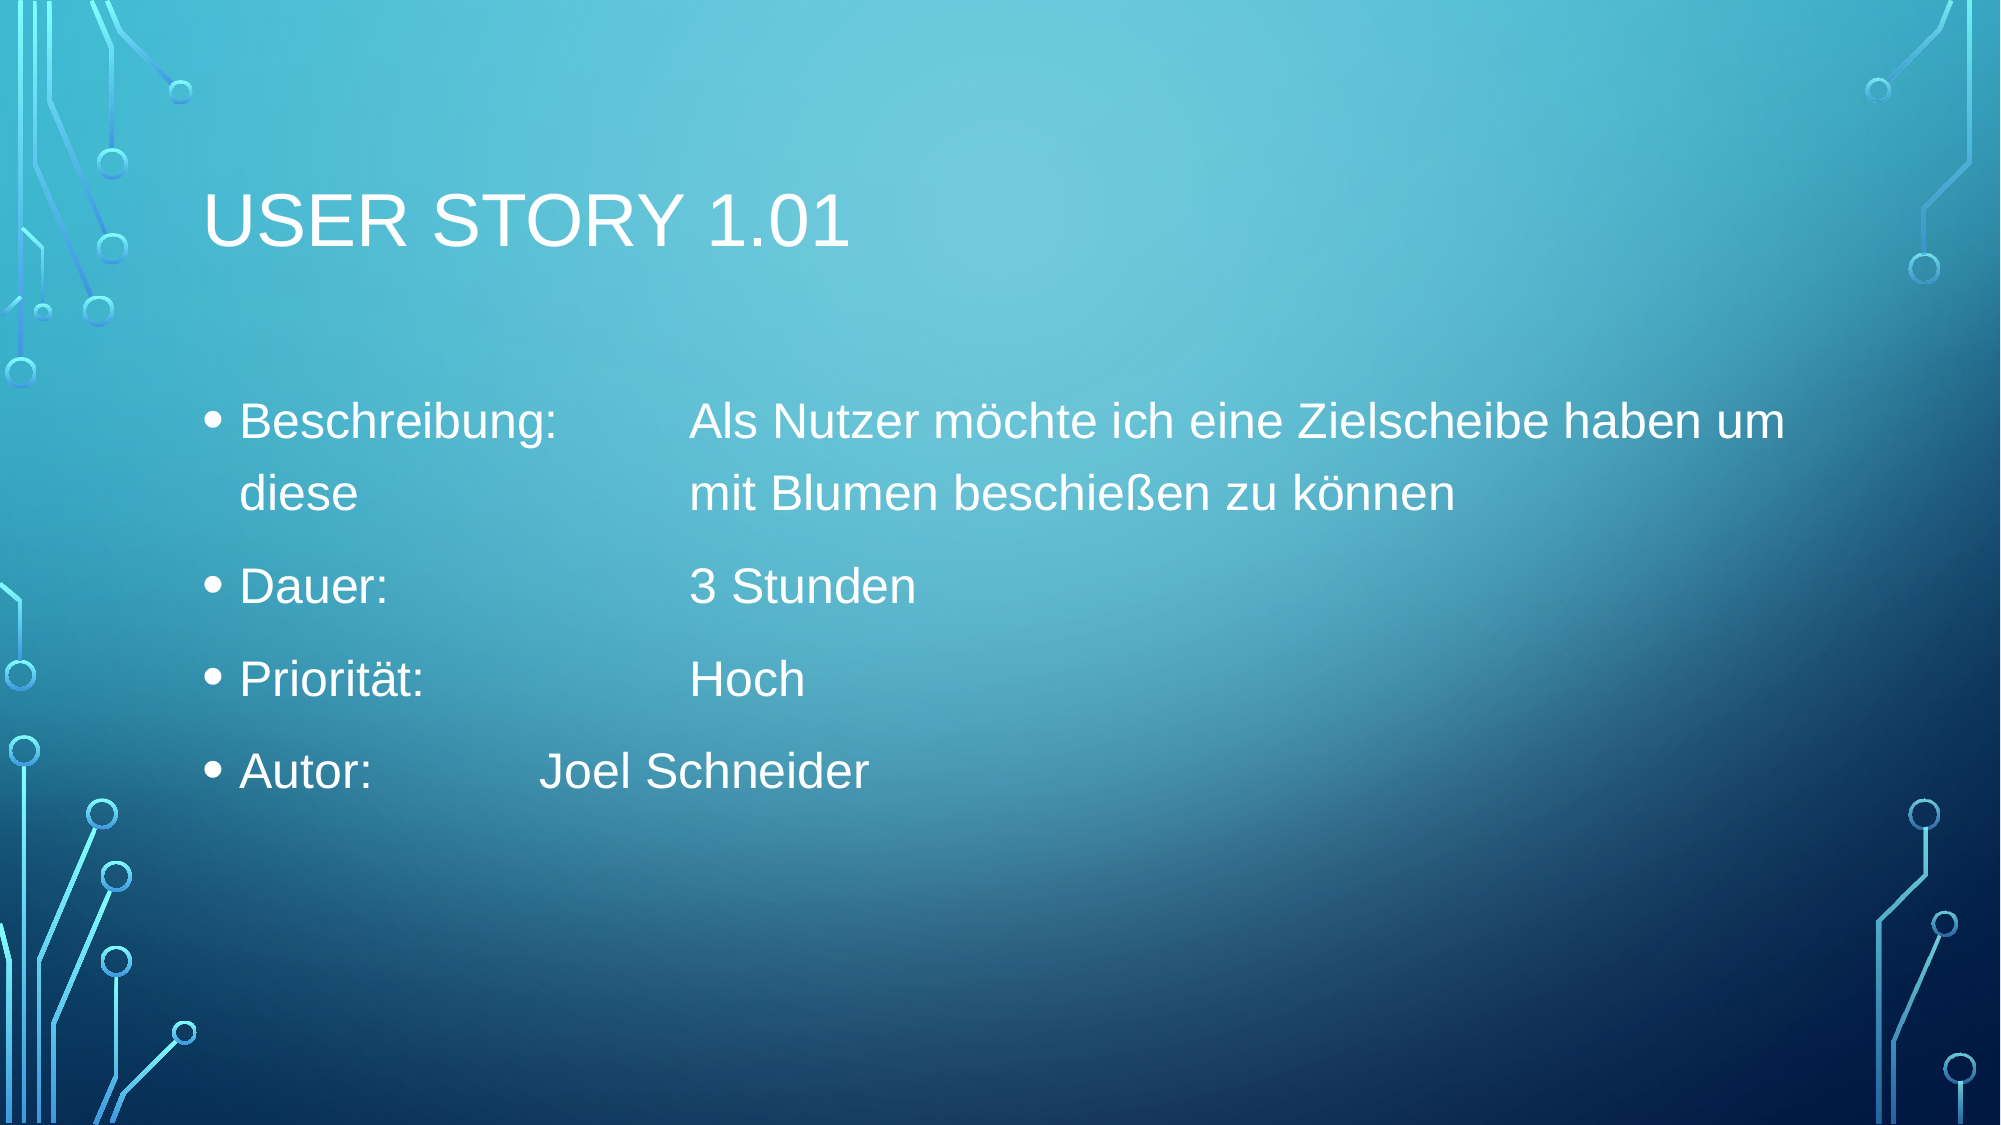

# User Story 1.01
Beschreibung: 	Als Nutzer möchte ich eine Zielscheibe haben um diese			mit Blumen beschießen zu können
Dauer: 		3 Stunden
Priorität: 		Hoch
Autor: 		Joel Schneider